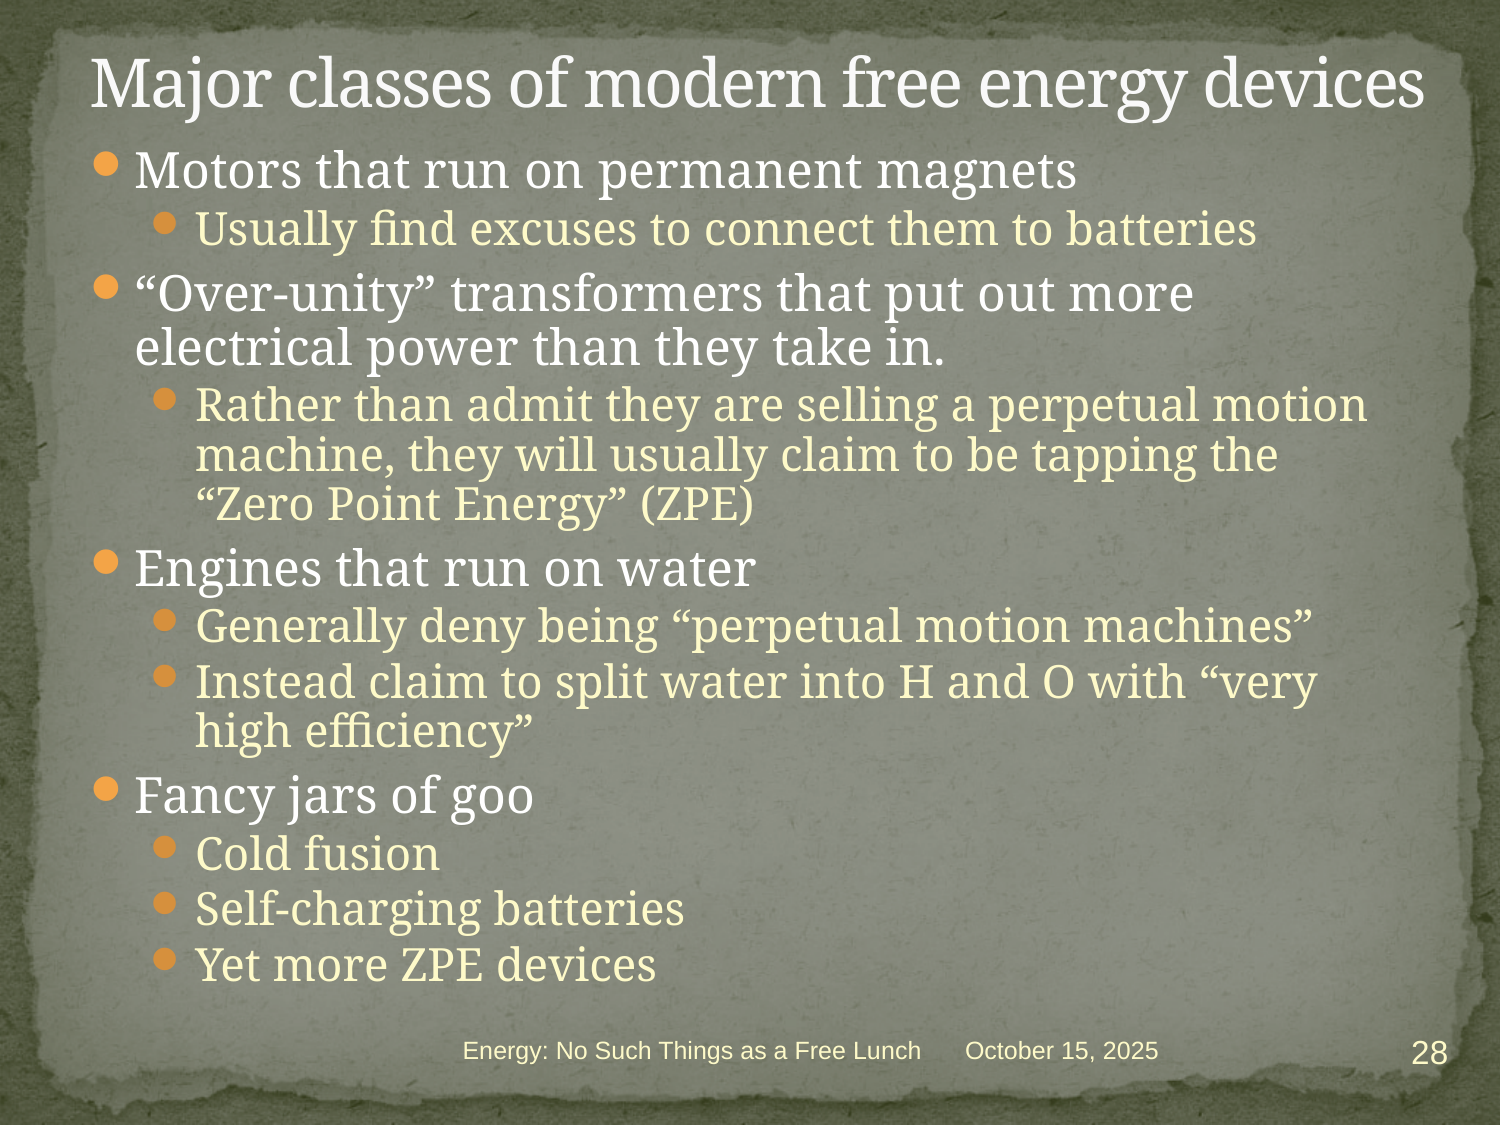

# Major classes of modern free energy devices
Motors that run on permanent magnets
Usually find excuses to connect them to batteries
“Over-unity” transformers that put out more electrical power than they take in.
Rather than admit they are selling a perpetual motion machine, they will usually claim to be tapping the “Zero Point Energy” (ZPE)
Engines that run on water
Generally deny being “perpetual motion machines”
Instead claim to split water into H and O with “very high efficiency”
Fancy jars of goo
Cold fusion
Self-charging batteries
Yet more ZPE devices
28
Energy: No Such Things as a Free Lunch
October 15, 2025